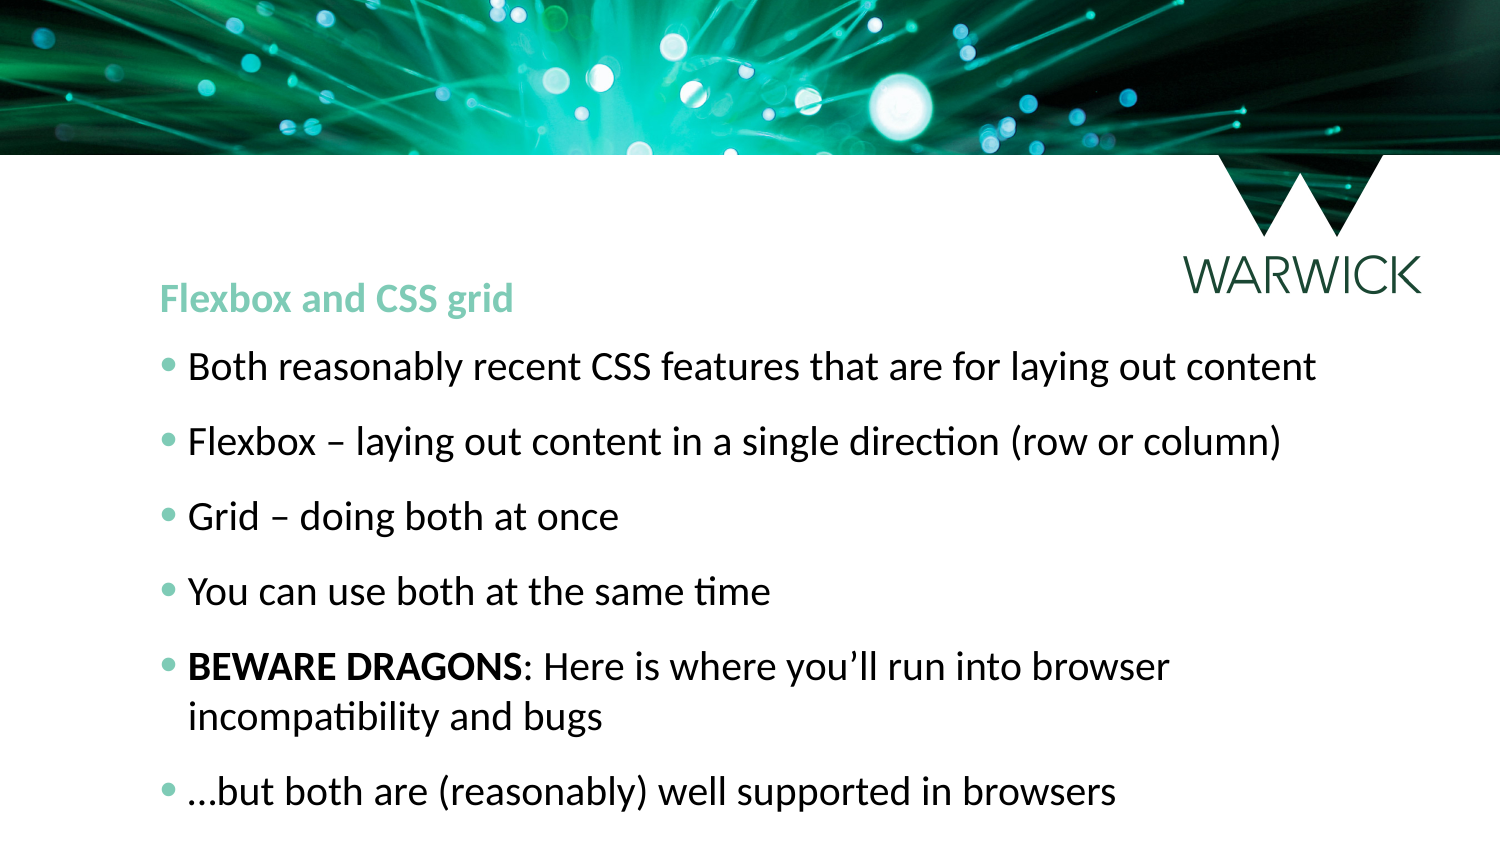

Flexbox and CSS grid
Both reasonably recent CSS features that are for laying out content
Flexbox – laying out content in a single direction (row or column)
Grid – doing both at once
You can use both at the same time
BEWARE DRAGONS: Here is where you’ll run into browser incompatibility and bugs
…but both are (reasonably) well supported in browsers